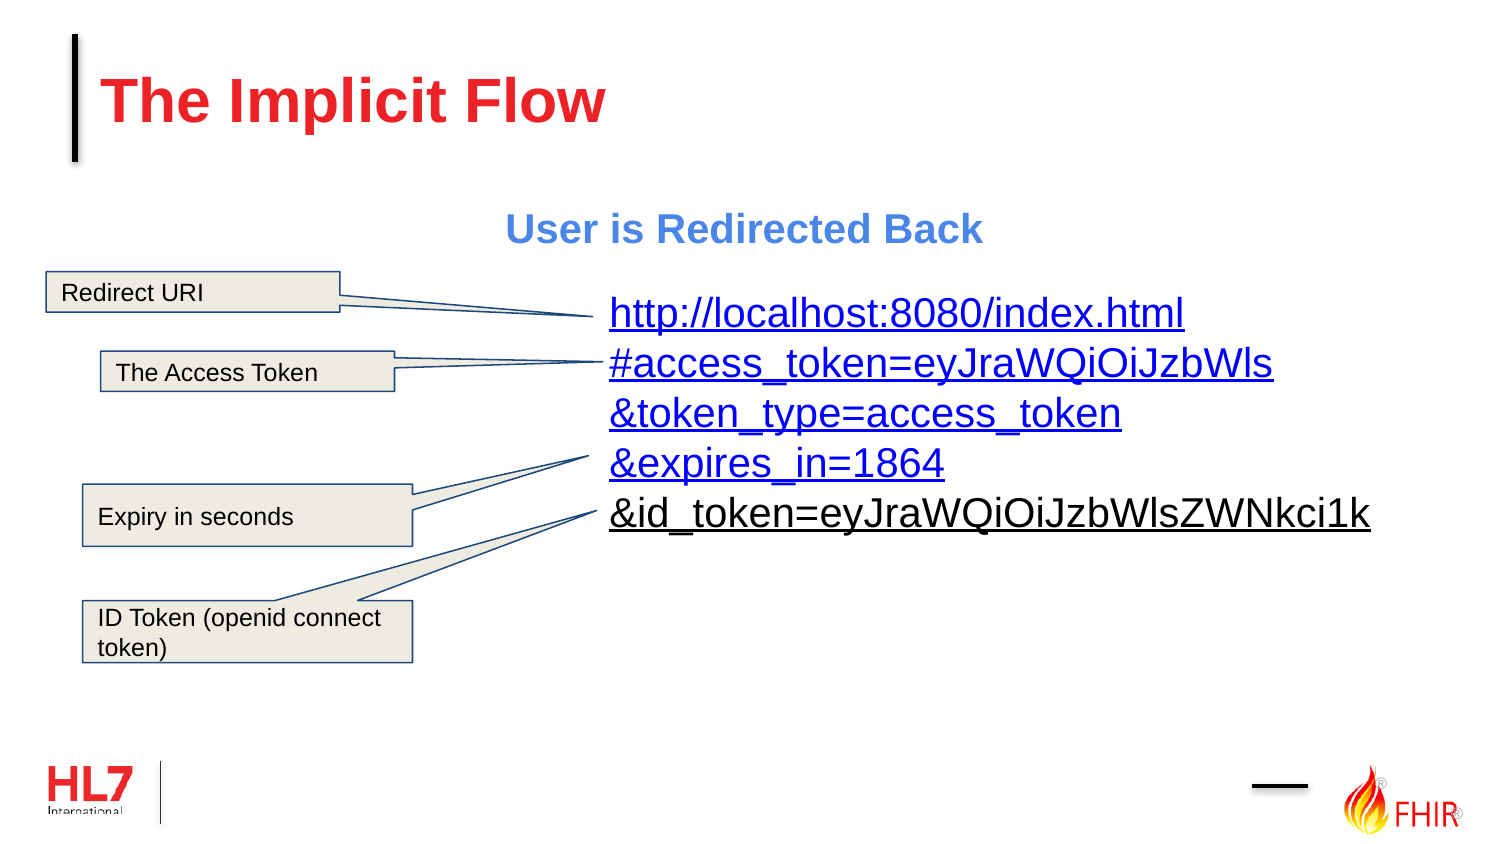

# The Implicit Flow
User is Redirected Back
http://localhost:8080/index.html
#access_token=eyJraWQiOiJzbWls
&token_type=access_token
&expires_in=1864
&id_token=eyJraWQiOiJzbWlsZWNkci1k

Redirect URI
The Access Token
Expiry in seconds
ID Token (openid connect token)